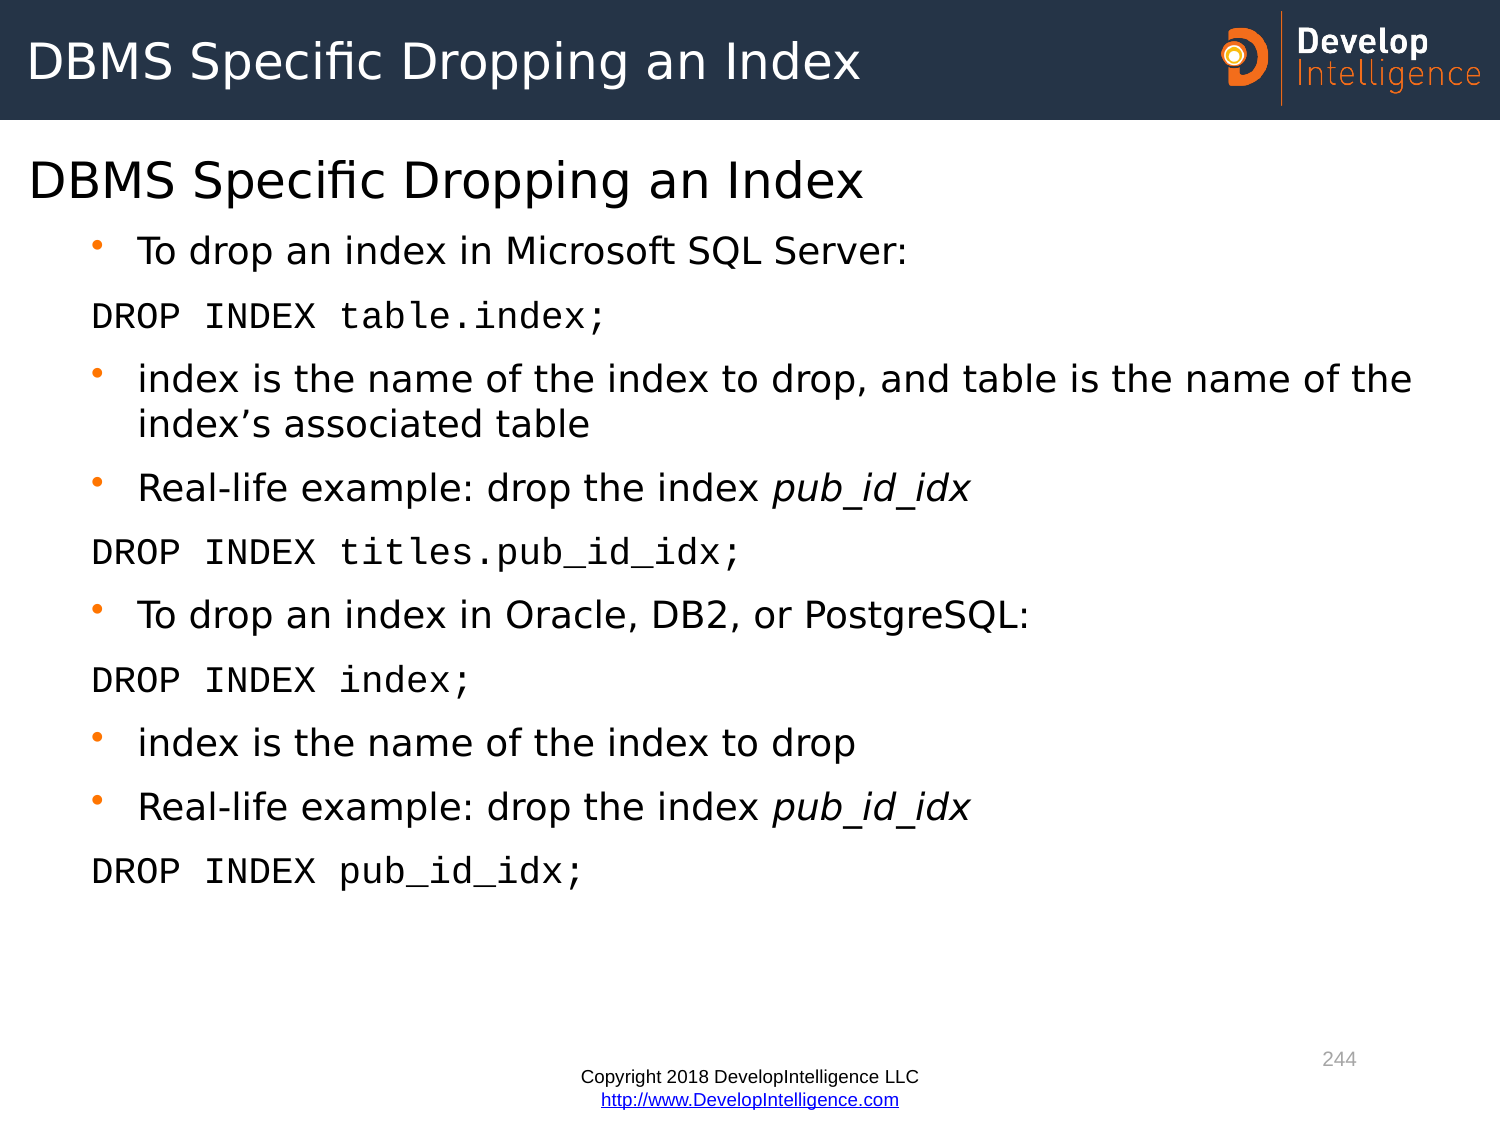

# DBMS Specific Dropping an Index
DBMS Specific Dropping an Index
To drop an index in Microsoft SQL Server:
DROP INDEX table.index;
index is the name of the index to drop, and table is the name of the index’s associated table
Real-life example: drop the index pub_id_idx
DROP INDEX titles.pub_id_idx;
To drop an index in Oracle, DB2, or PostgreSQL:
DROP INDEX index;
index is the name of the index to drop
Real-life example: drop the index pub_id_idx
DROP INDEX pub_id_idx;

244